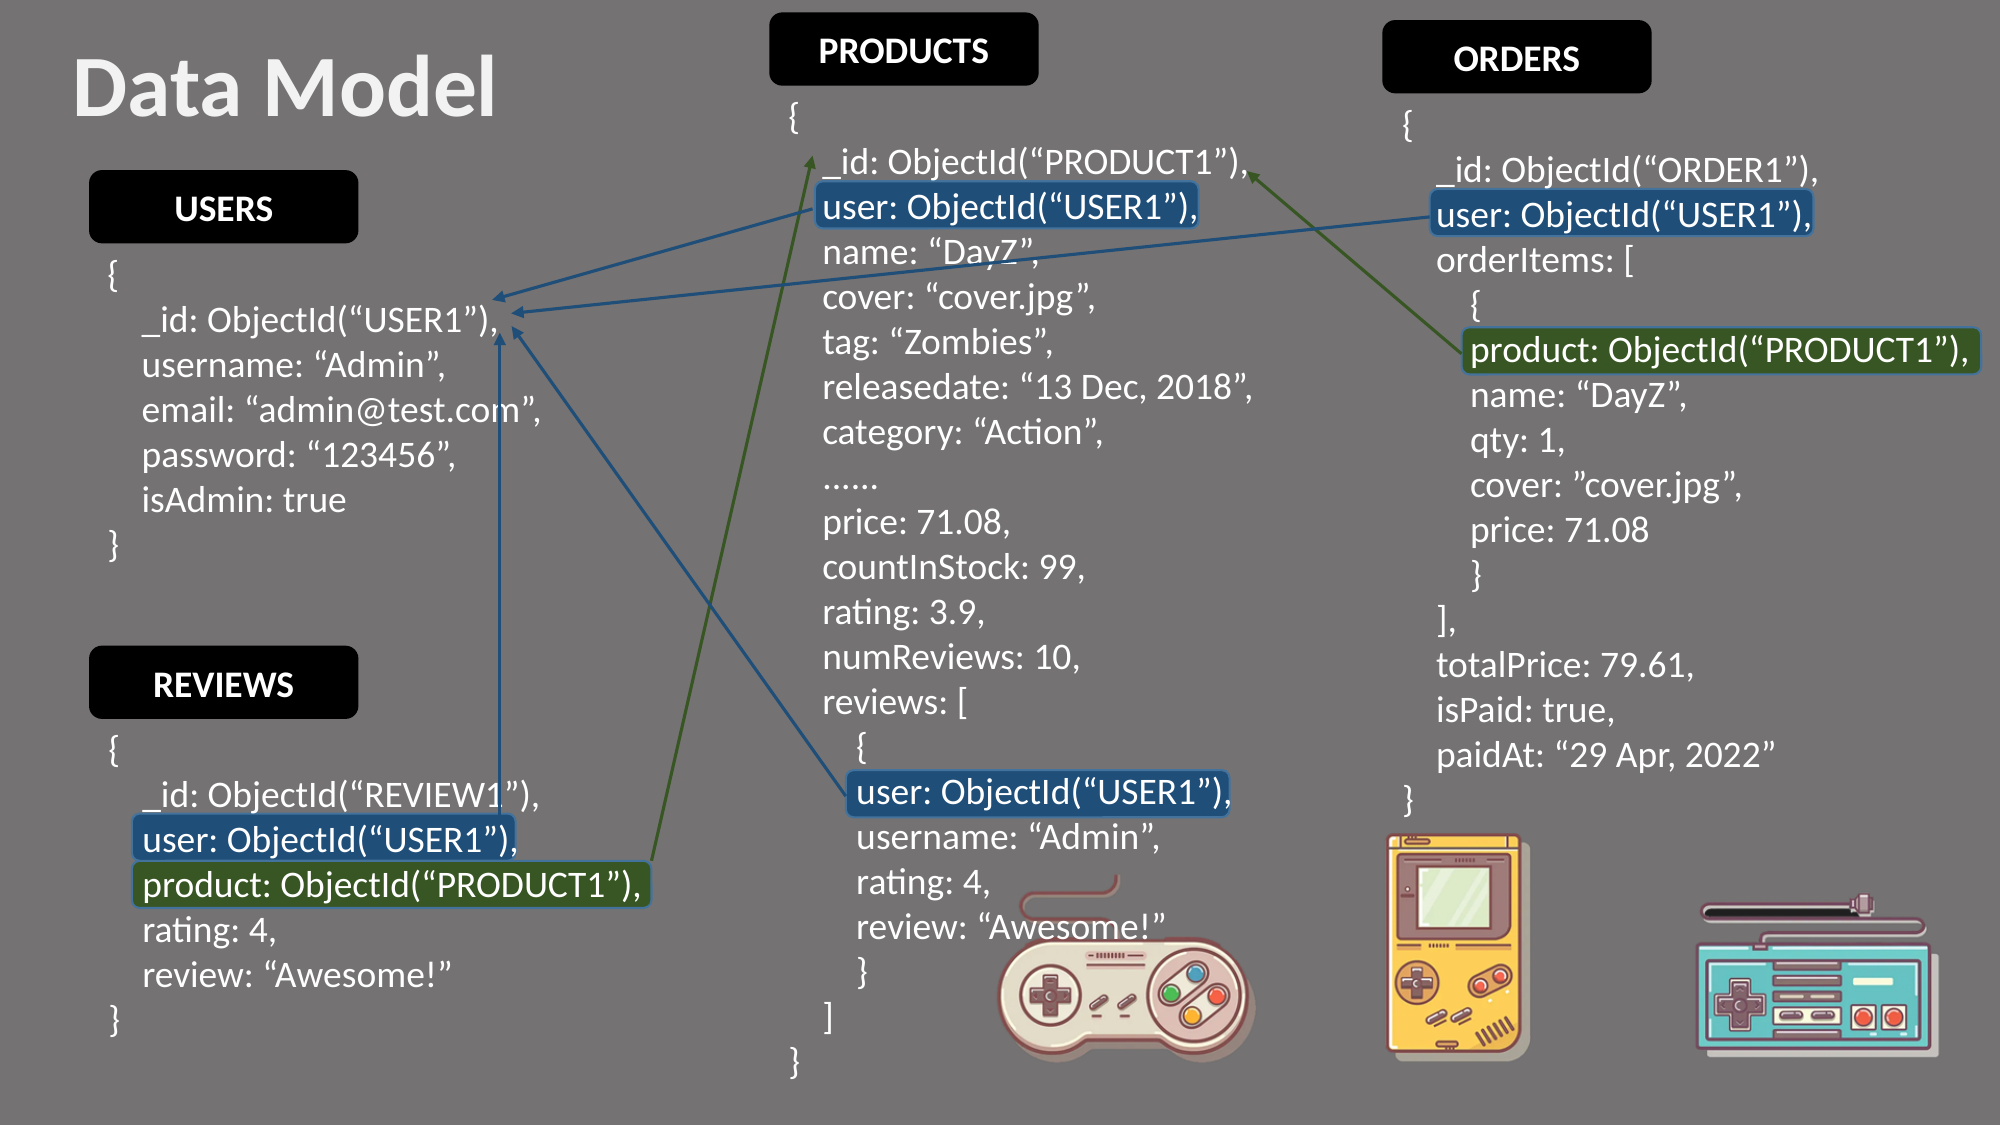

PRODUCTS
ORDERS
Data Model
{
    _id: ObjectId(“PRODUCT1”),
    user: ObjectId(“USER1”),
    name: “DayZ”,
    cover: “cover.jpg”,
    tag: “Zombies”,
    releasedate: “13 Dec, 2018”,
    category: “Action”,
    ......
    price: 71.08,
    countInStock: 99,
    rating: 3.9,
    numReviews: 10,
    reviews: [
        {
        user: ObjectId(“USER1”),
        username: “Admin”,
        rating: 4,
        review: “Awesome!”
        }
    ]
}
{
    _id: ObjectId(“ORDER1”),
    user: ObjectId(“USER1”),
    orderItems: [
        {
        product: ObjectId(“PRODUCT1”),
        name: “DayZ”,
        qty: 1,
        cover: ”cover.jpg”,
        price: 71.08
        }
    ],
    totalPrice: 79.61,
    isPaid: true,
    paidAt: “29 Apr, 2022”
}
USERS

{
    _id: ObjectId(“USER1”),
    username: “Admin”,
    email: “admin@test.com”,
    password: “123456”,
    isAdmin: true
}

REVIEWS
{
    _id: ObjectId(“REVIEW1”),
    user: ObjectId(“USER1”),
    product: ObjectId(“PRODUCT1”),
    rating: 4,
    review: “Awesome!”
}